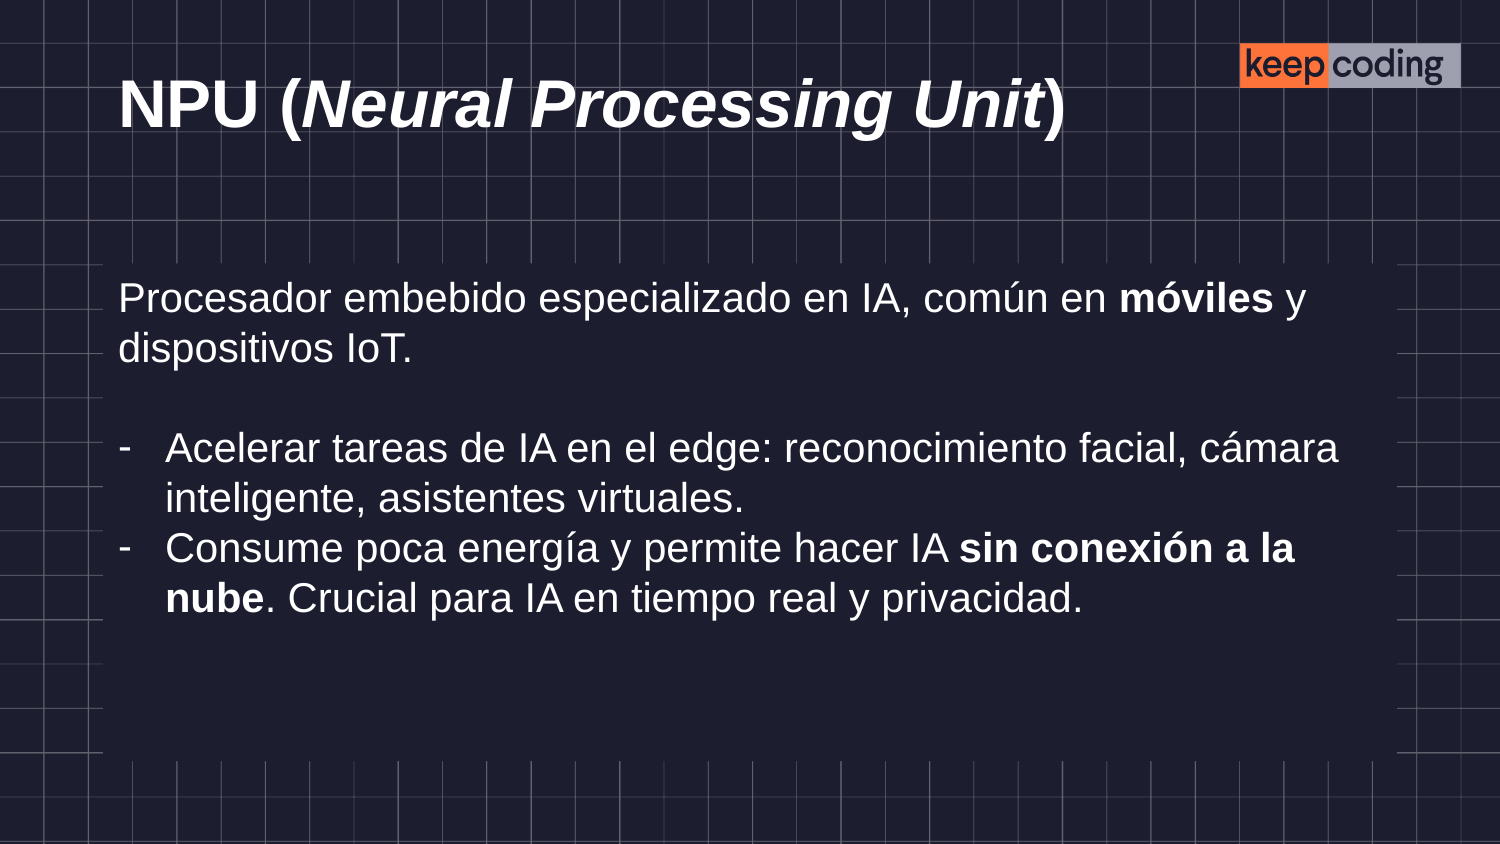

# NPU (Neural Processing Unit)
Procesador embebido especializado en IA, común en móviles y dispositivos IoT.

Acelerar tareas de IA en el edge: reconocimiento facial, cámara inteligente, asistentes virtuales.
Consume poca energía y permite hacer IA sin conexión a la nube. Crucial para IA en tiempo real y privacidad.